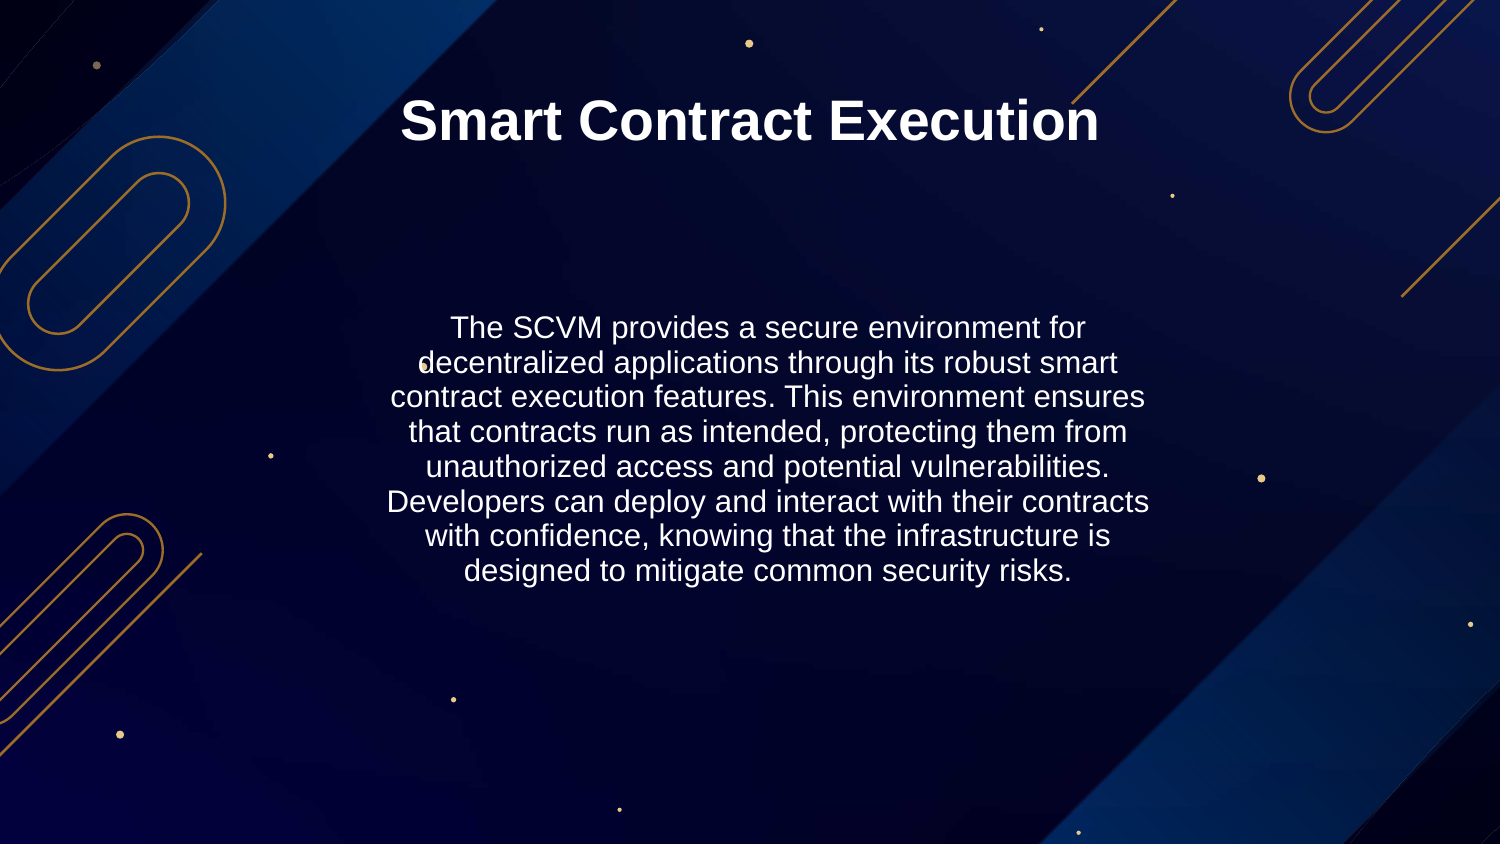

# Smart Contract Execution
The SCVM provides a secure environment for decentralized applications through its robust smart contract execution features. This environment ensures that contracts run as intended, protecting them from unauthorized access and potential vulnerabilities. Developers can deploy and interact with their contracts with confidence, knowing that the infrastructure is designed to mitigate common security risks.